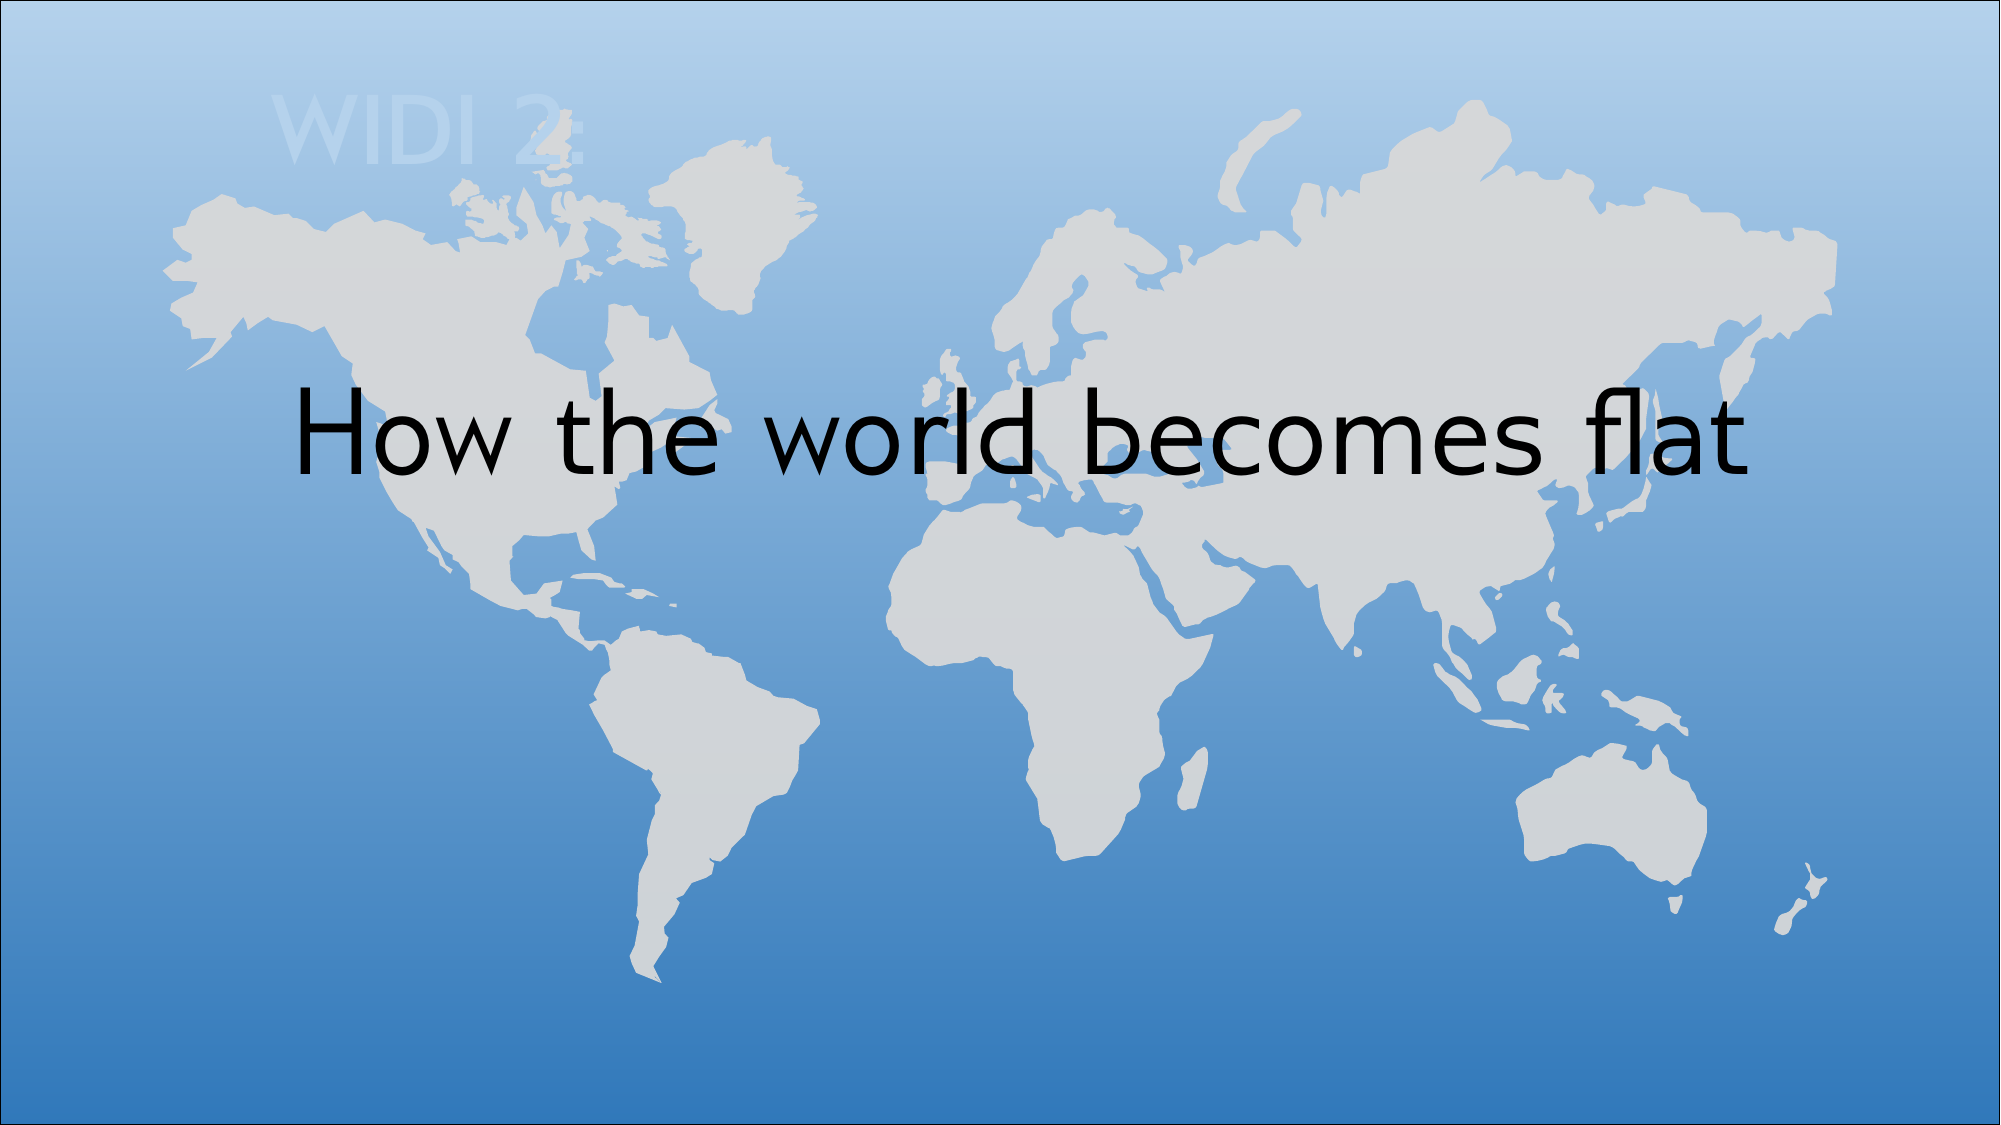

WIDI 2:

How the world becomes flat